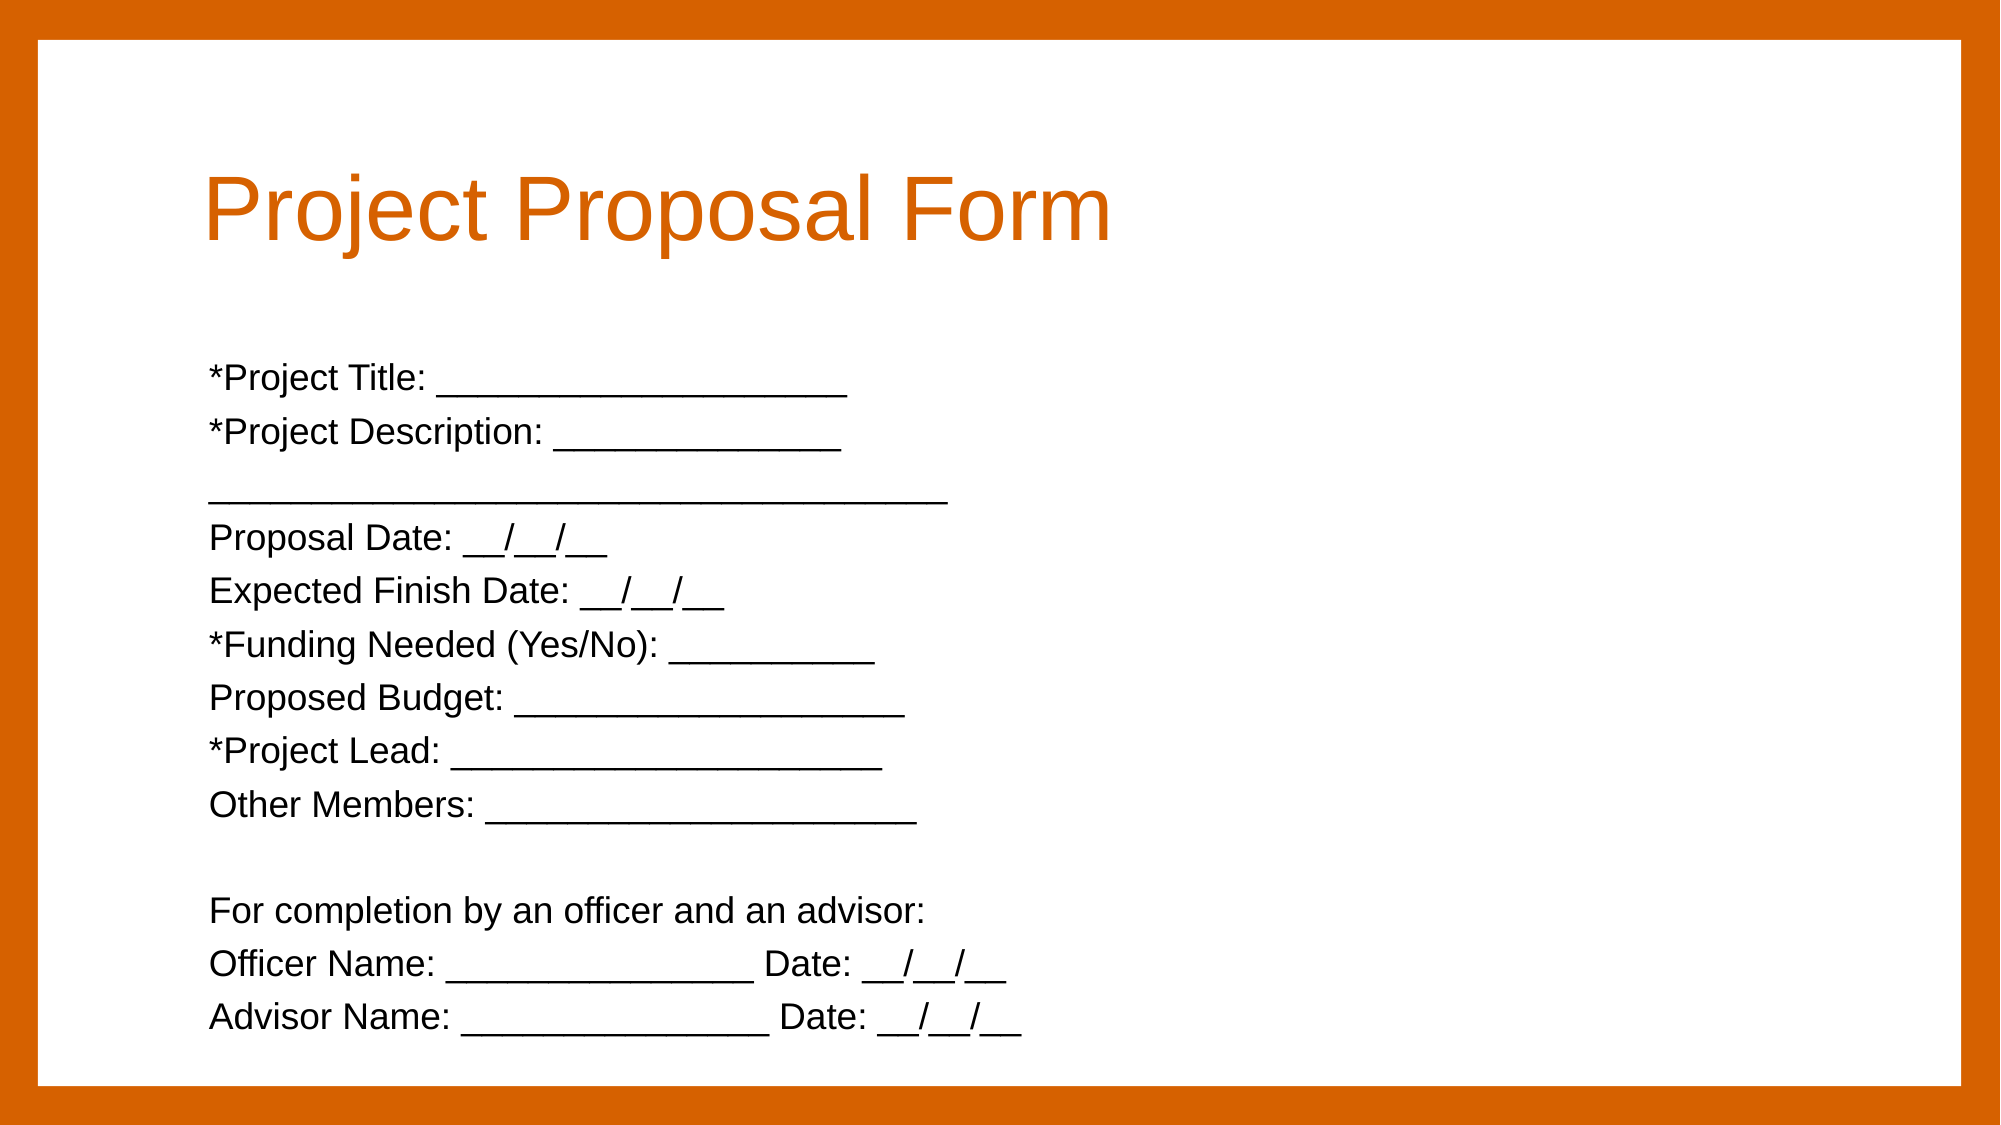

# Project Proposal Form
*Project Title: ____________________
*Project Description: ______________
____________________________________
Proposal Date: __/__/__
Expected Finish Date: __/__/__
*Funding Needed (Yes/No): __________
Proposed Budget: ___________________
*Project Lead: _____________________
Other Members: _____________________

For completion by an officer and an advisor:
Officer Name: _______________ Date: __/__/__
Advisor Name: _______________ Date: __/__/__